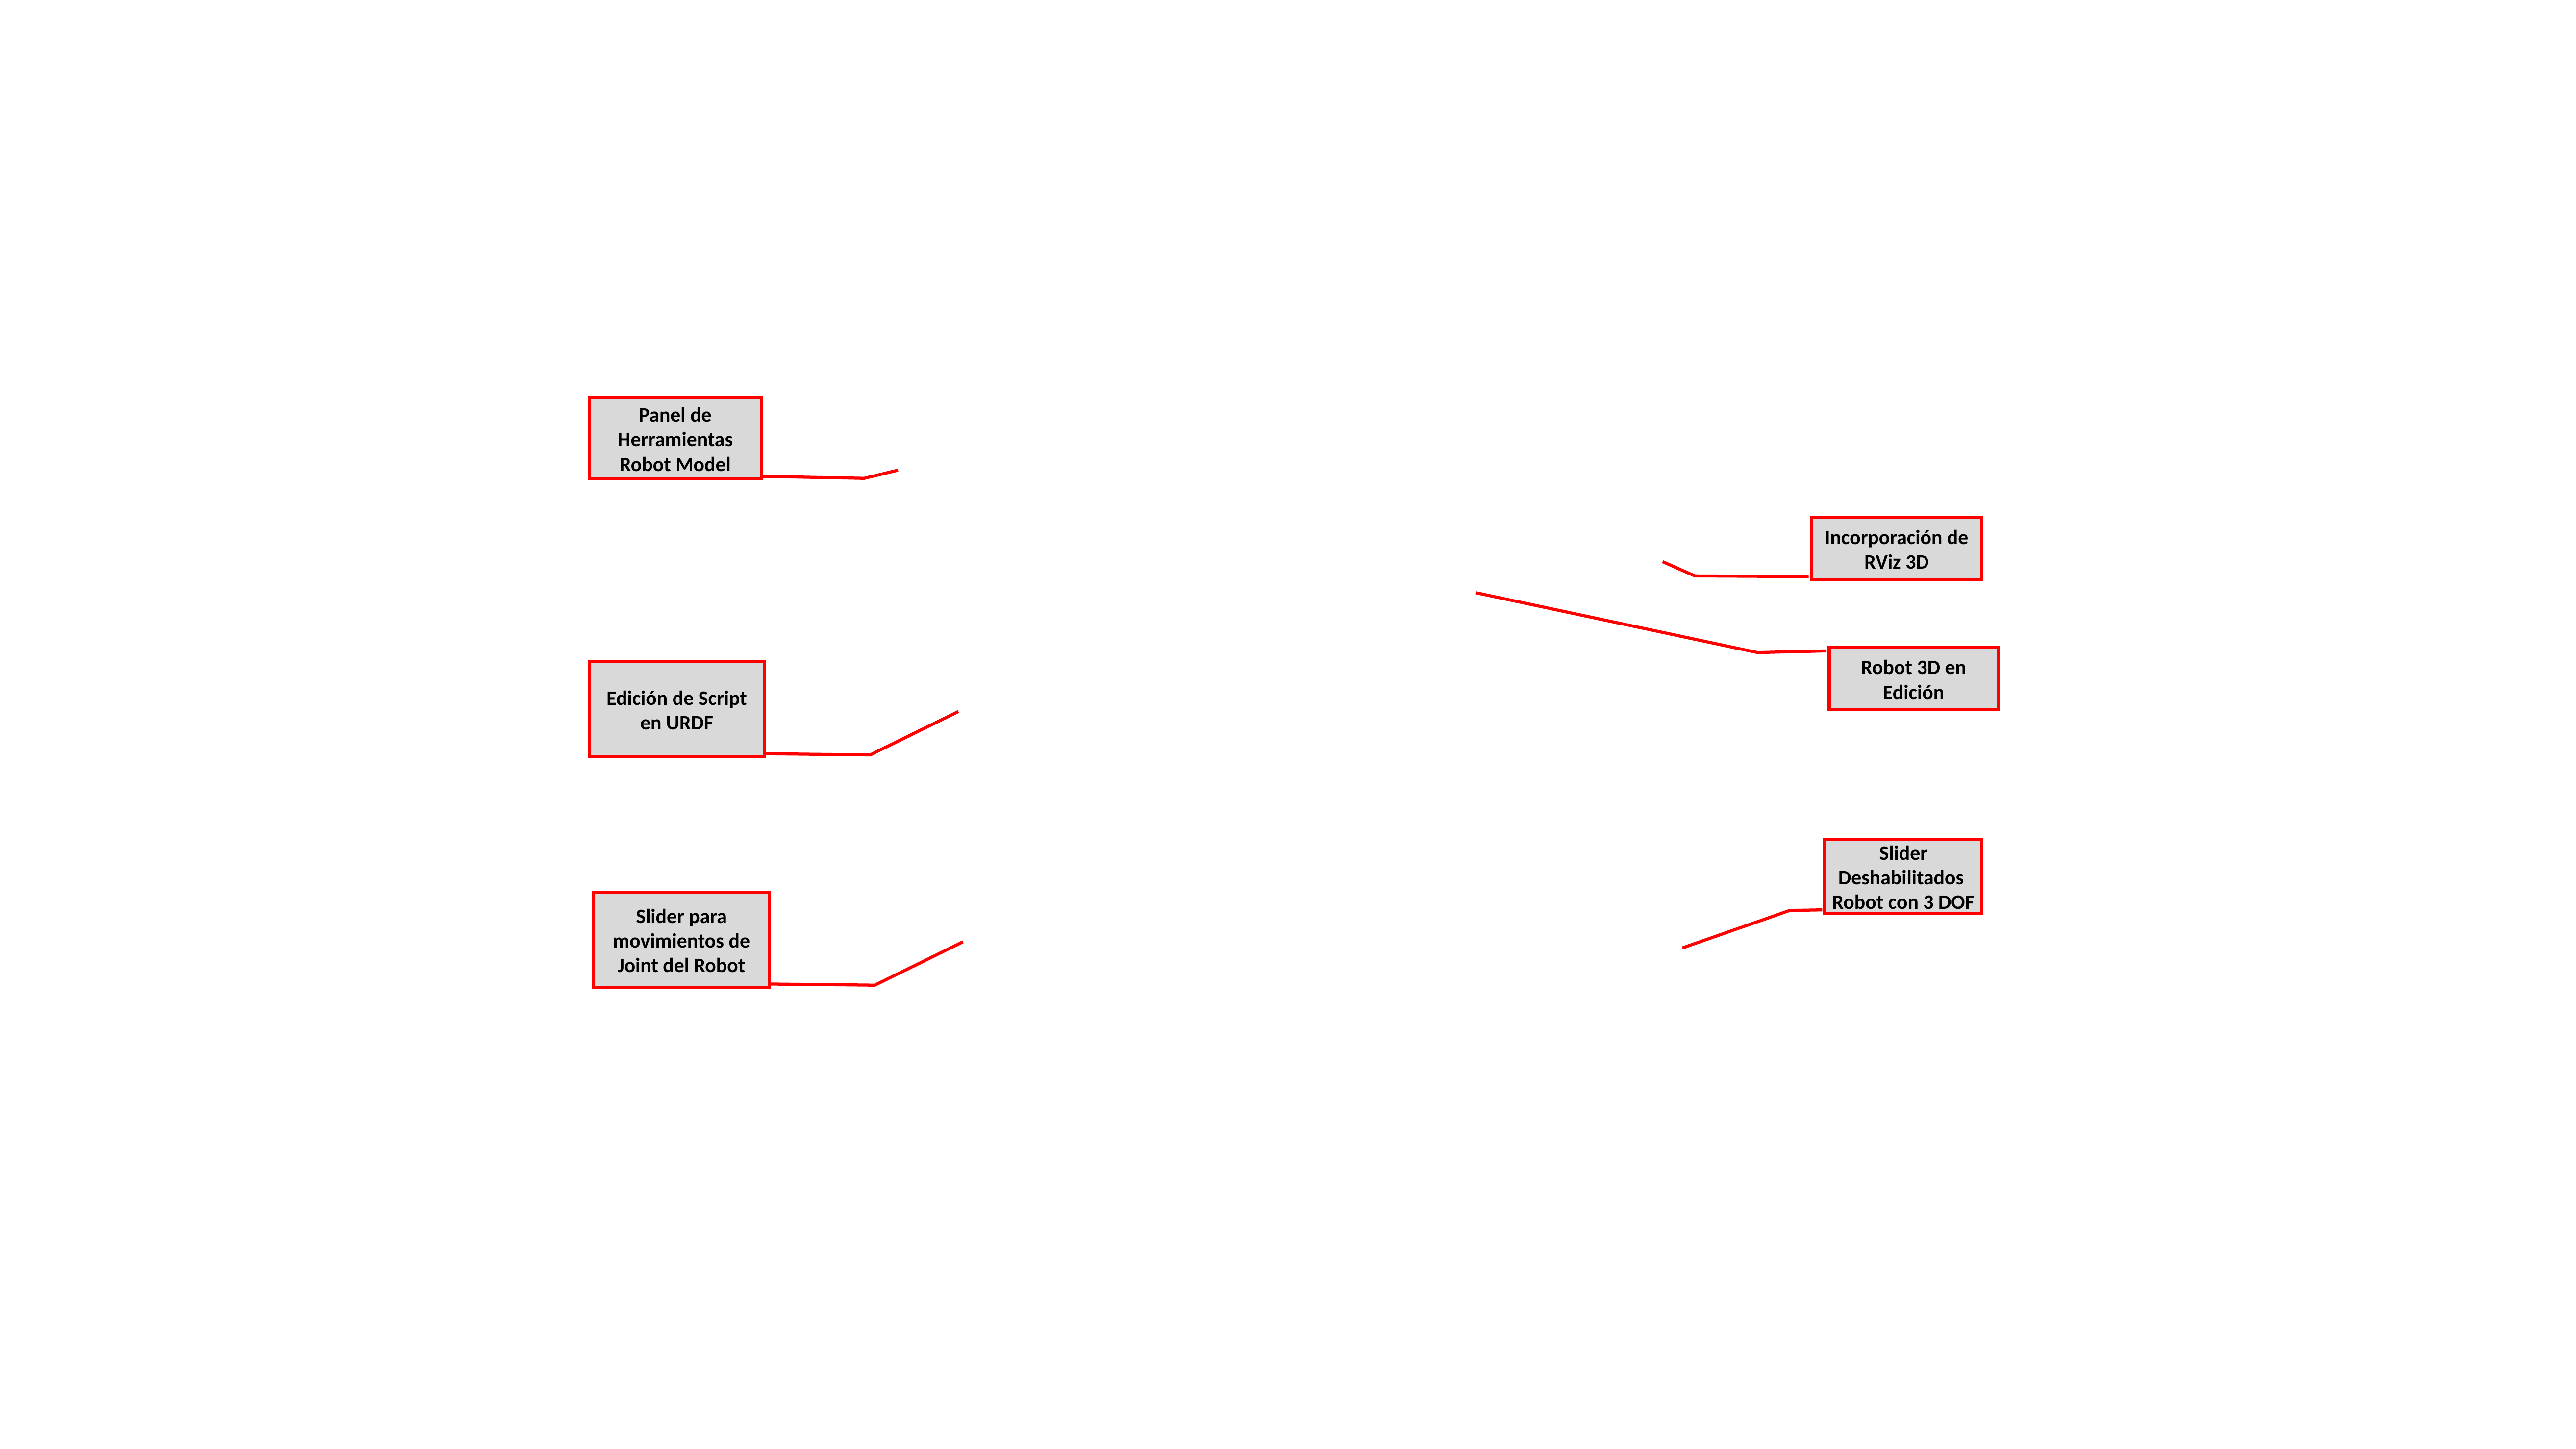

#
Panel de Herramientas
Robot Model
Incorporación de RViz 3D
Robot 3D en Edición
Edición de Script en URDF
Slider Deshabilitados
Robot con 3 DOF
Slider para movimientos de Joint del Robot